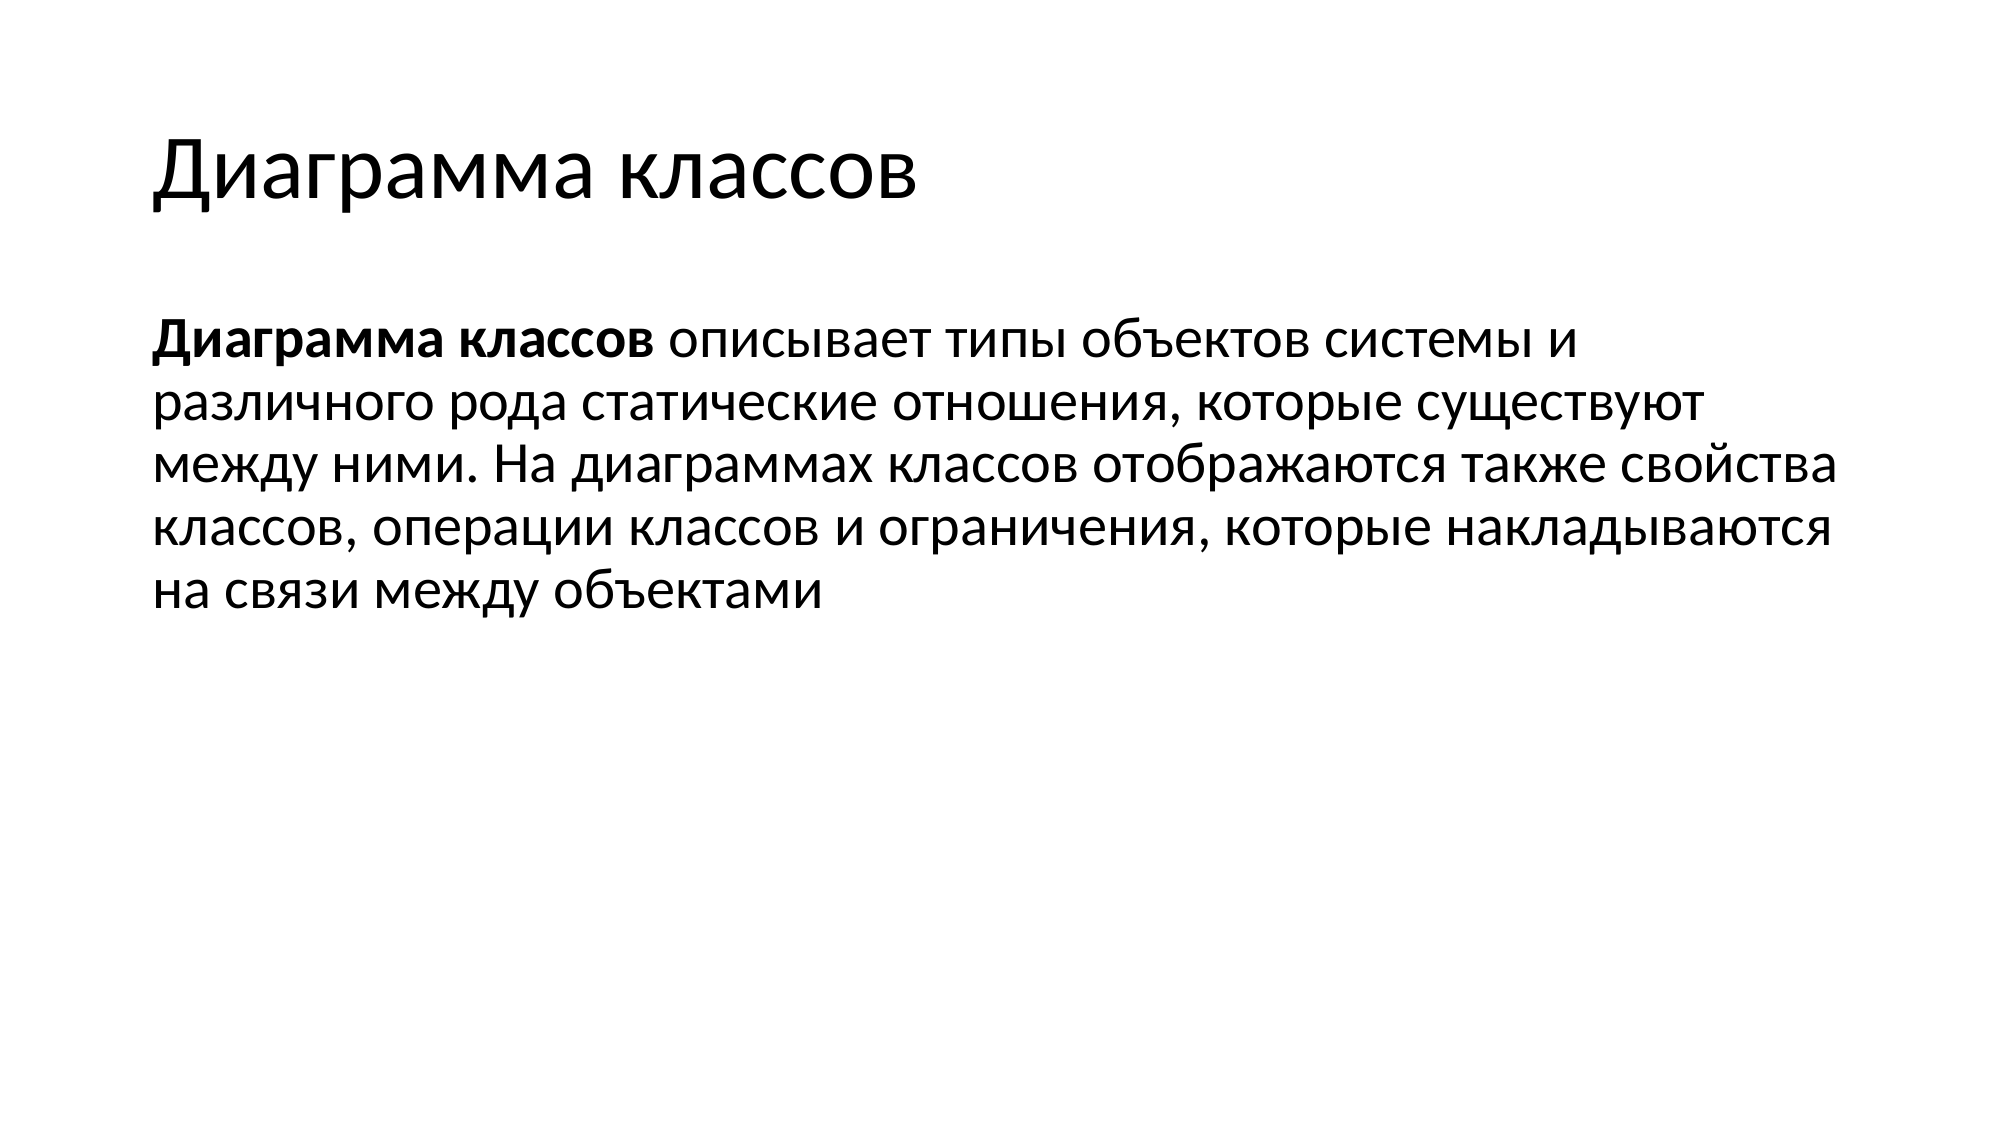

# Диаграмма классов
Диаграмма классов описывает типы объектов системы и различного рода статические отношения, которые существуют между ними. На диаграммах классов отображаются также свойства классов, операции классов и ограничения, которые накладываются на связи между объектами